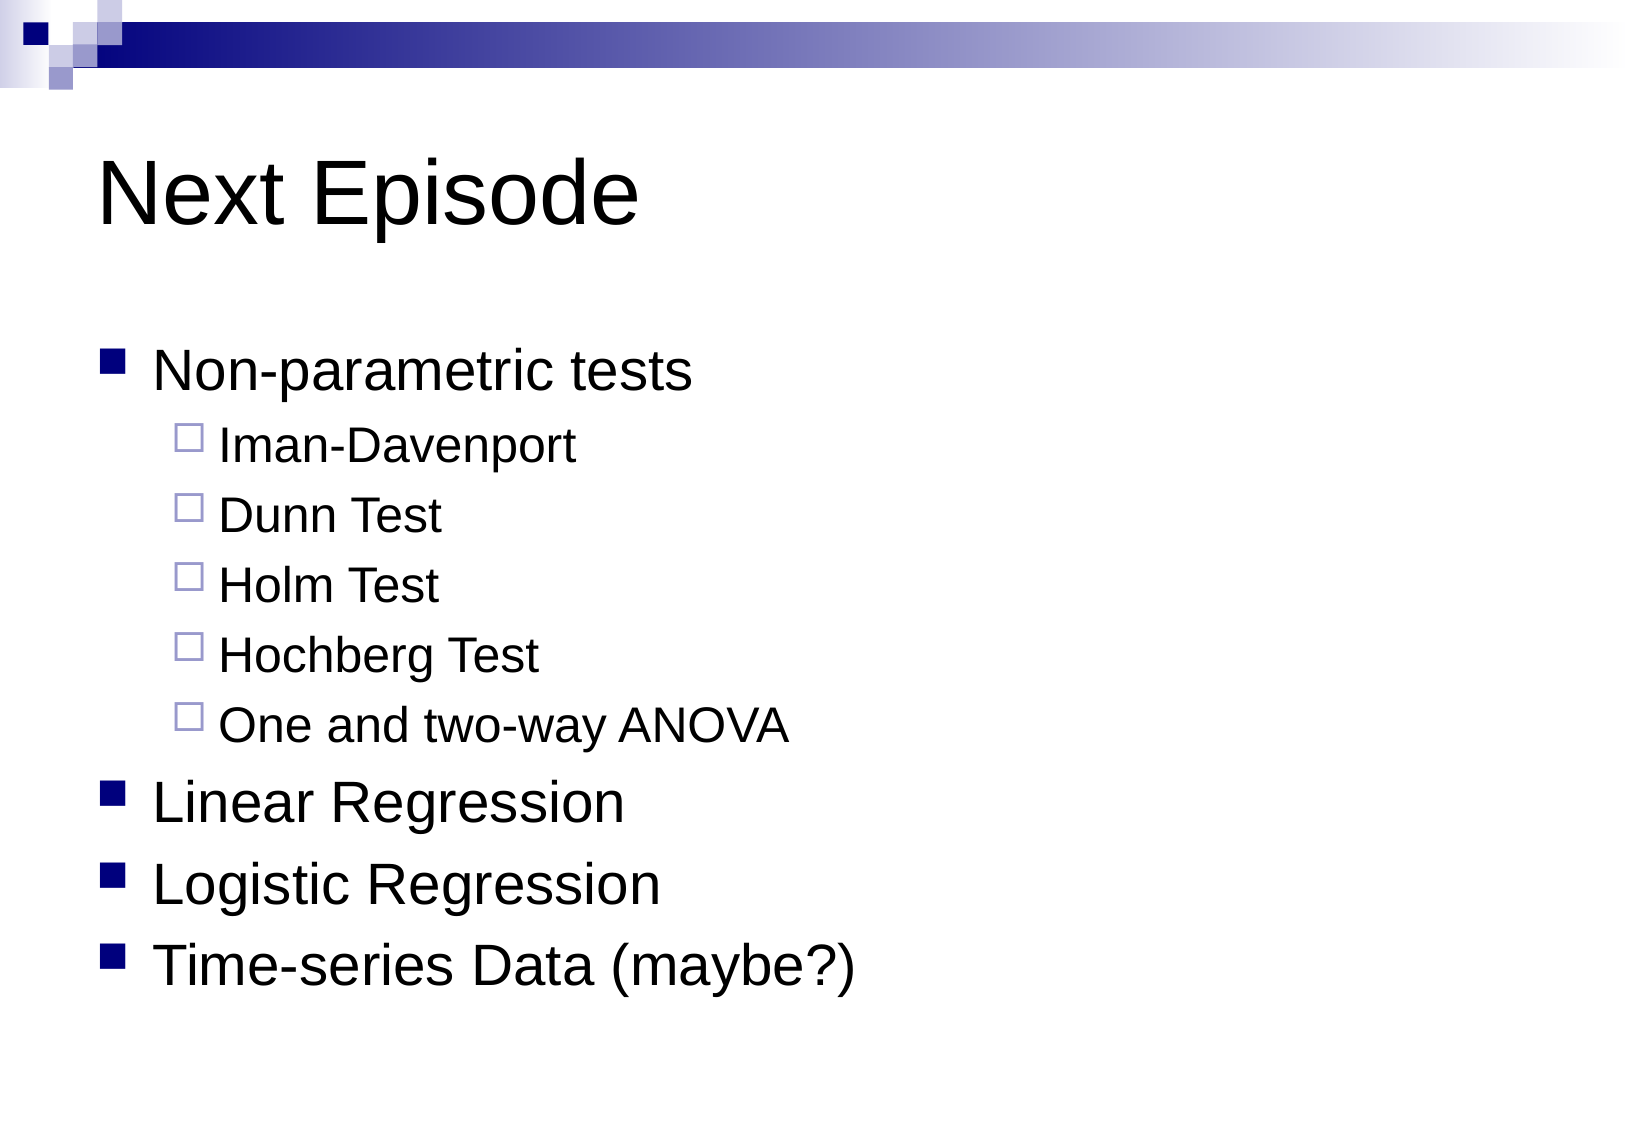

# Next Episode
Non-parametric tests
Iman-Davenport
Dunn Test
Holm Test
Hochberg Test
One and two-way ANOVA
Linear Regression
Logistic Regression
Time-series Data (maybe?)